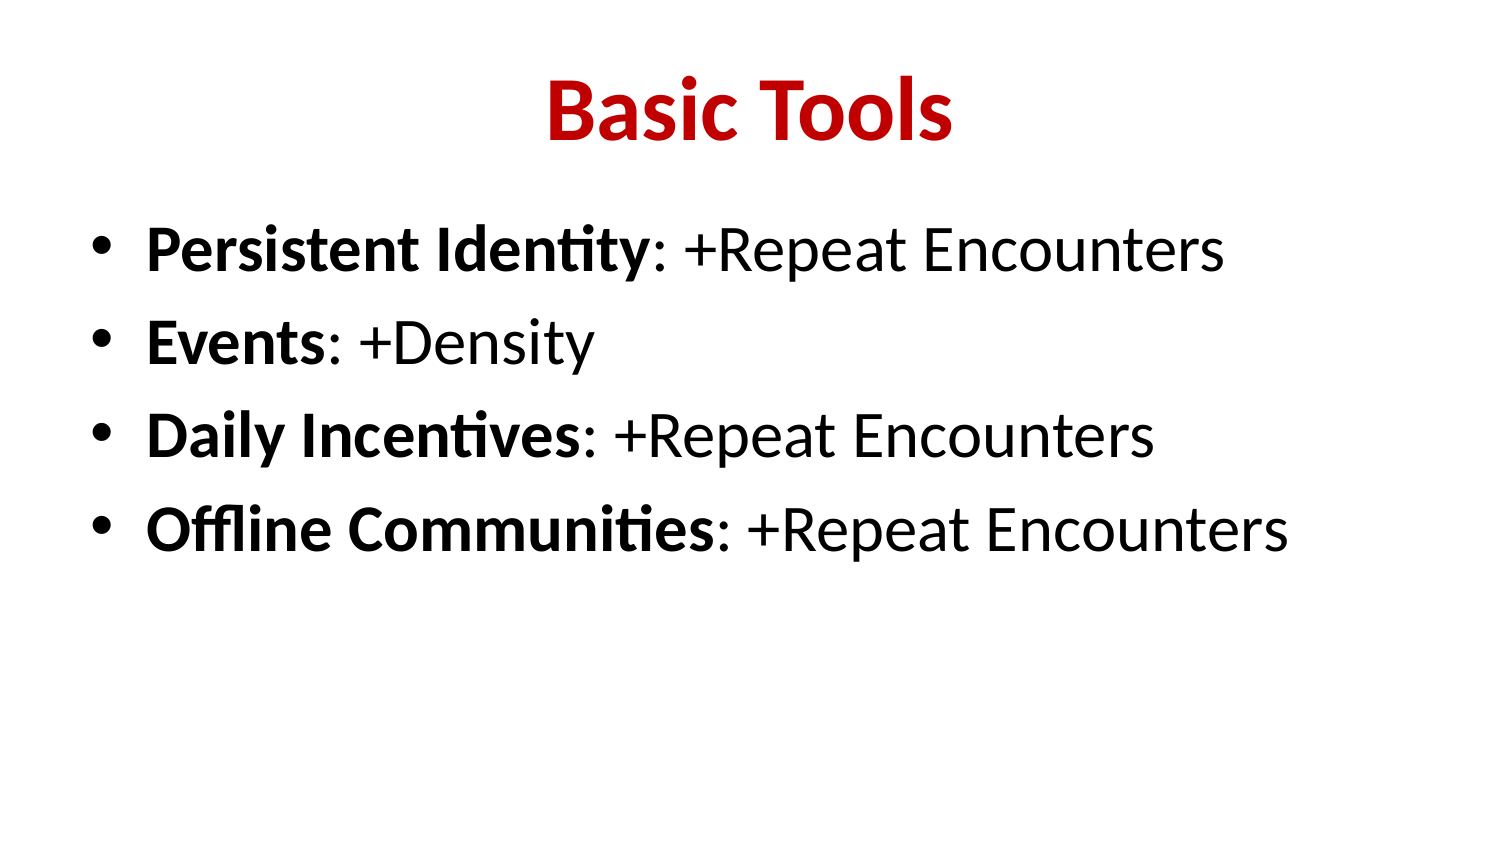

# Basic Tools
Persistent Identity: +Repeat Encounters
Events: +Density
Daily Incentives: +Repeat Encounters
Offline Communities: +Repeat Encounters